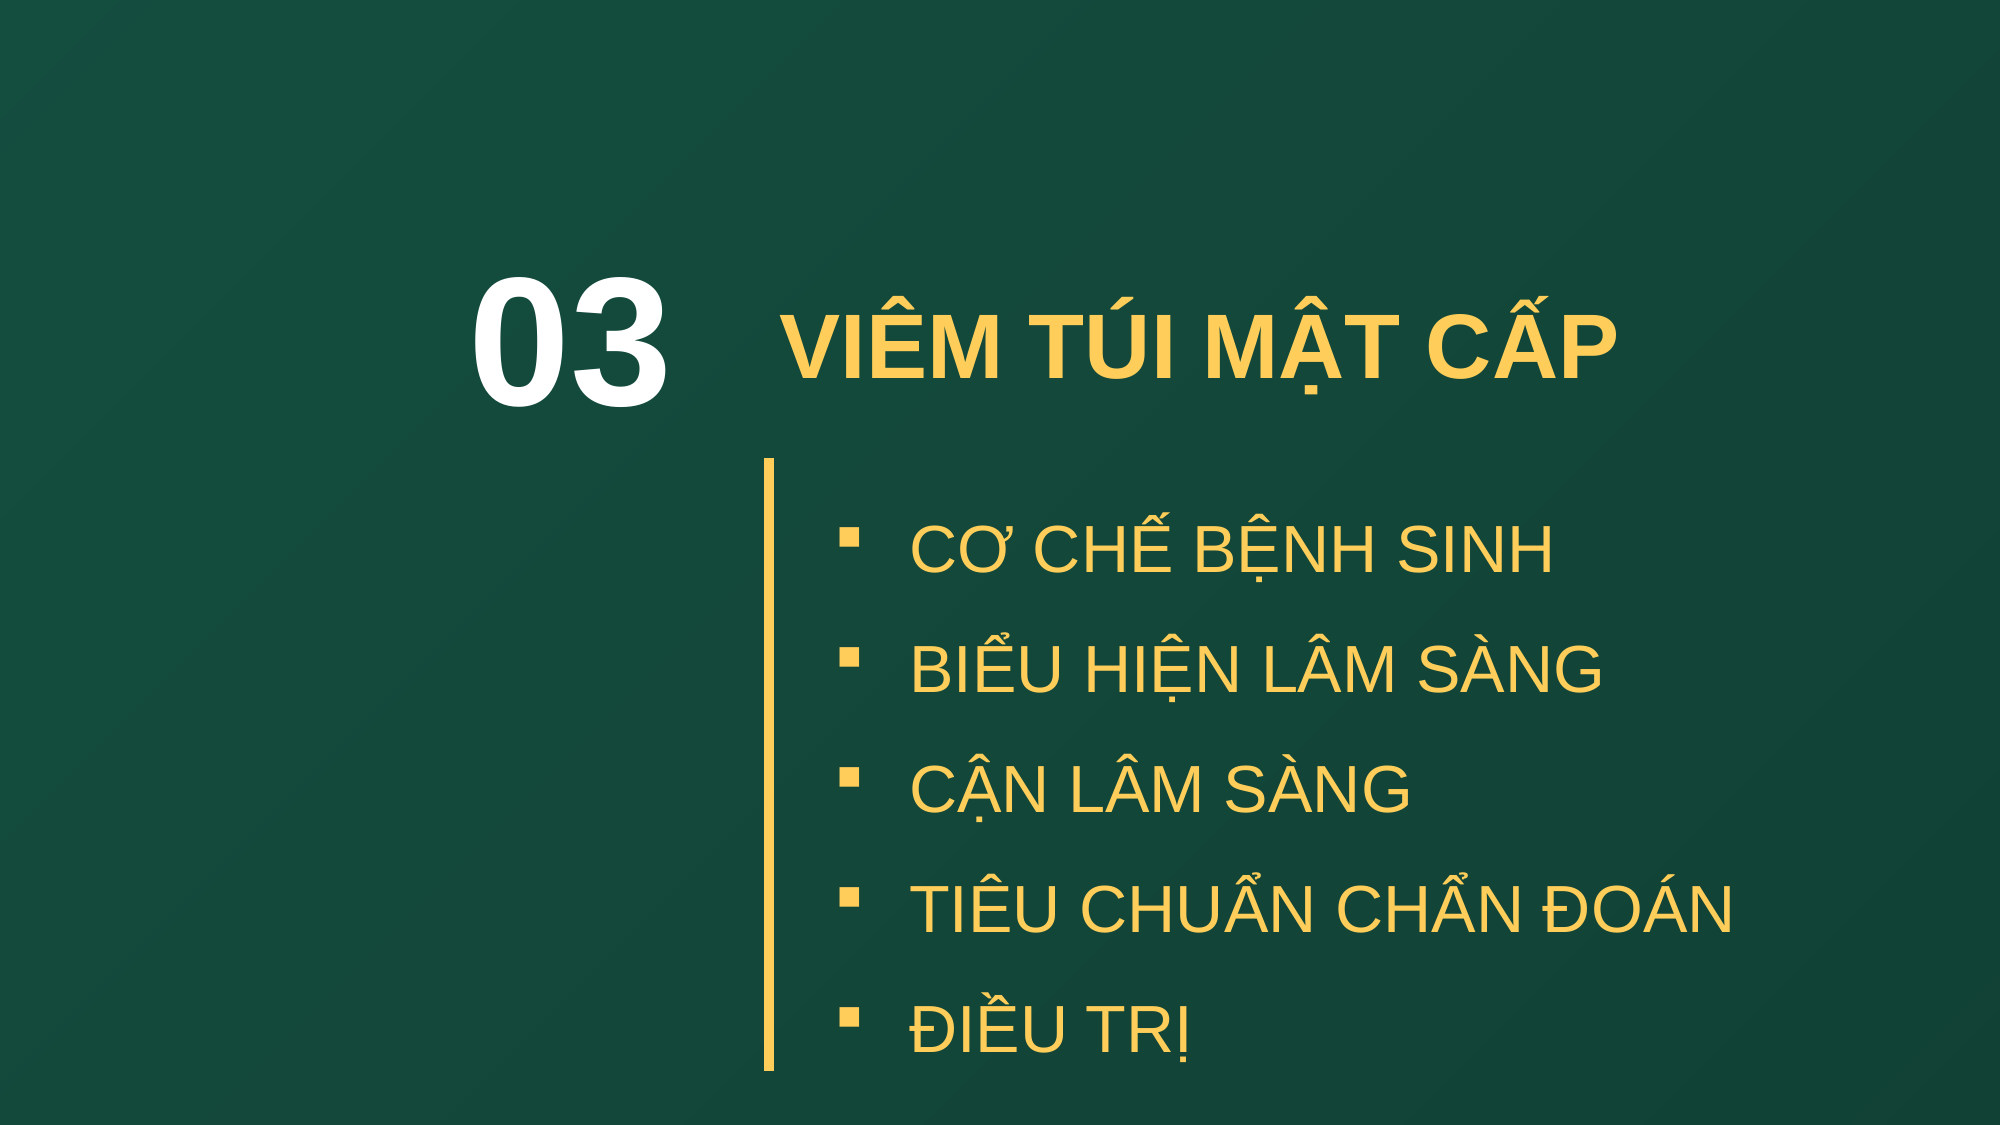

03
# VIÊM TÚI MẬT CẤP
CƠ CHẾ BỆNH SINH
BIỂU HIỆN LÂM SÀNG
CẬN LÂM SÀNG
TIÊU CHUẨN CHẨN ĐOÁN
ĐIỀU TRỊ